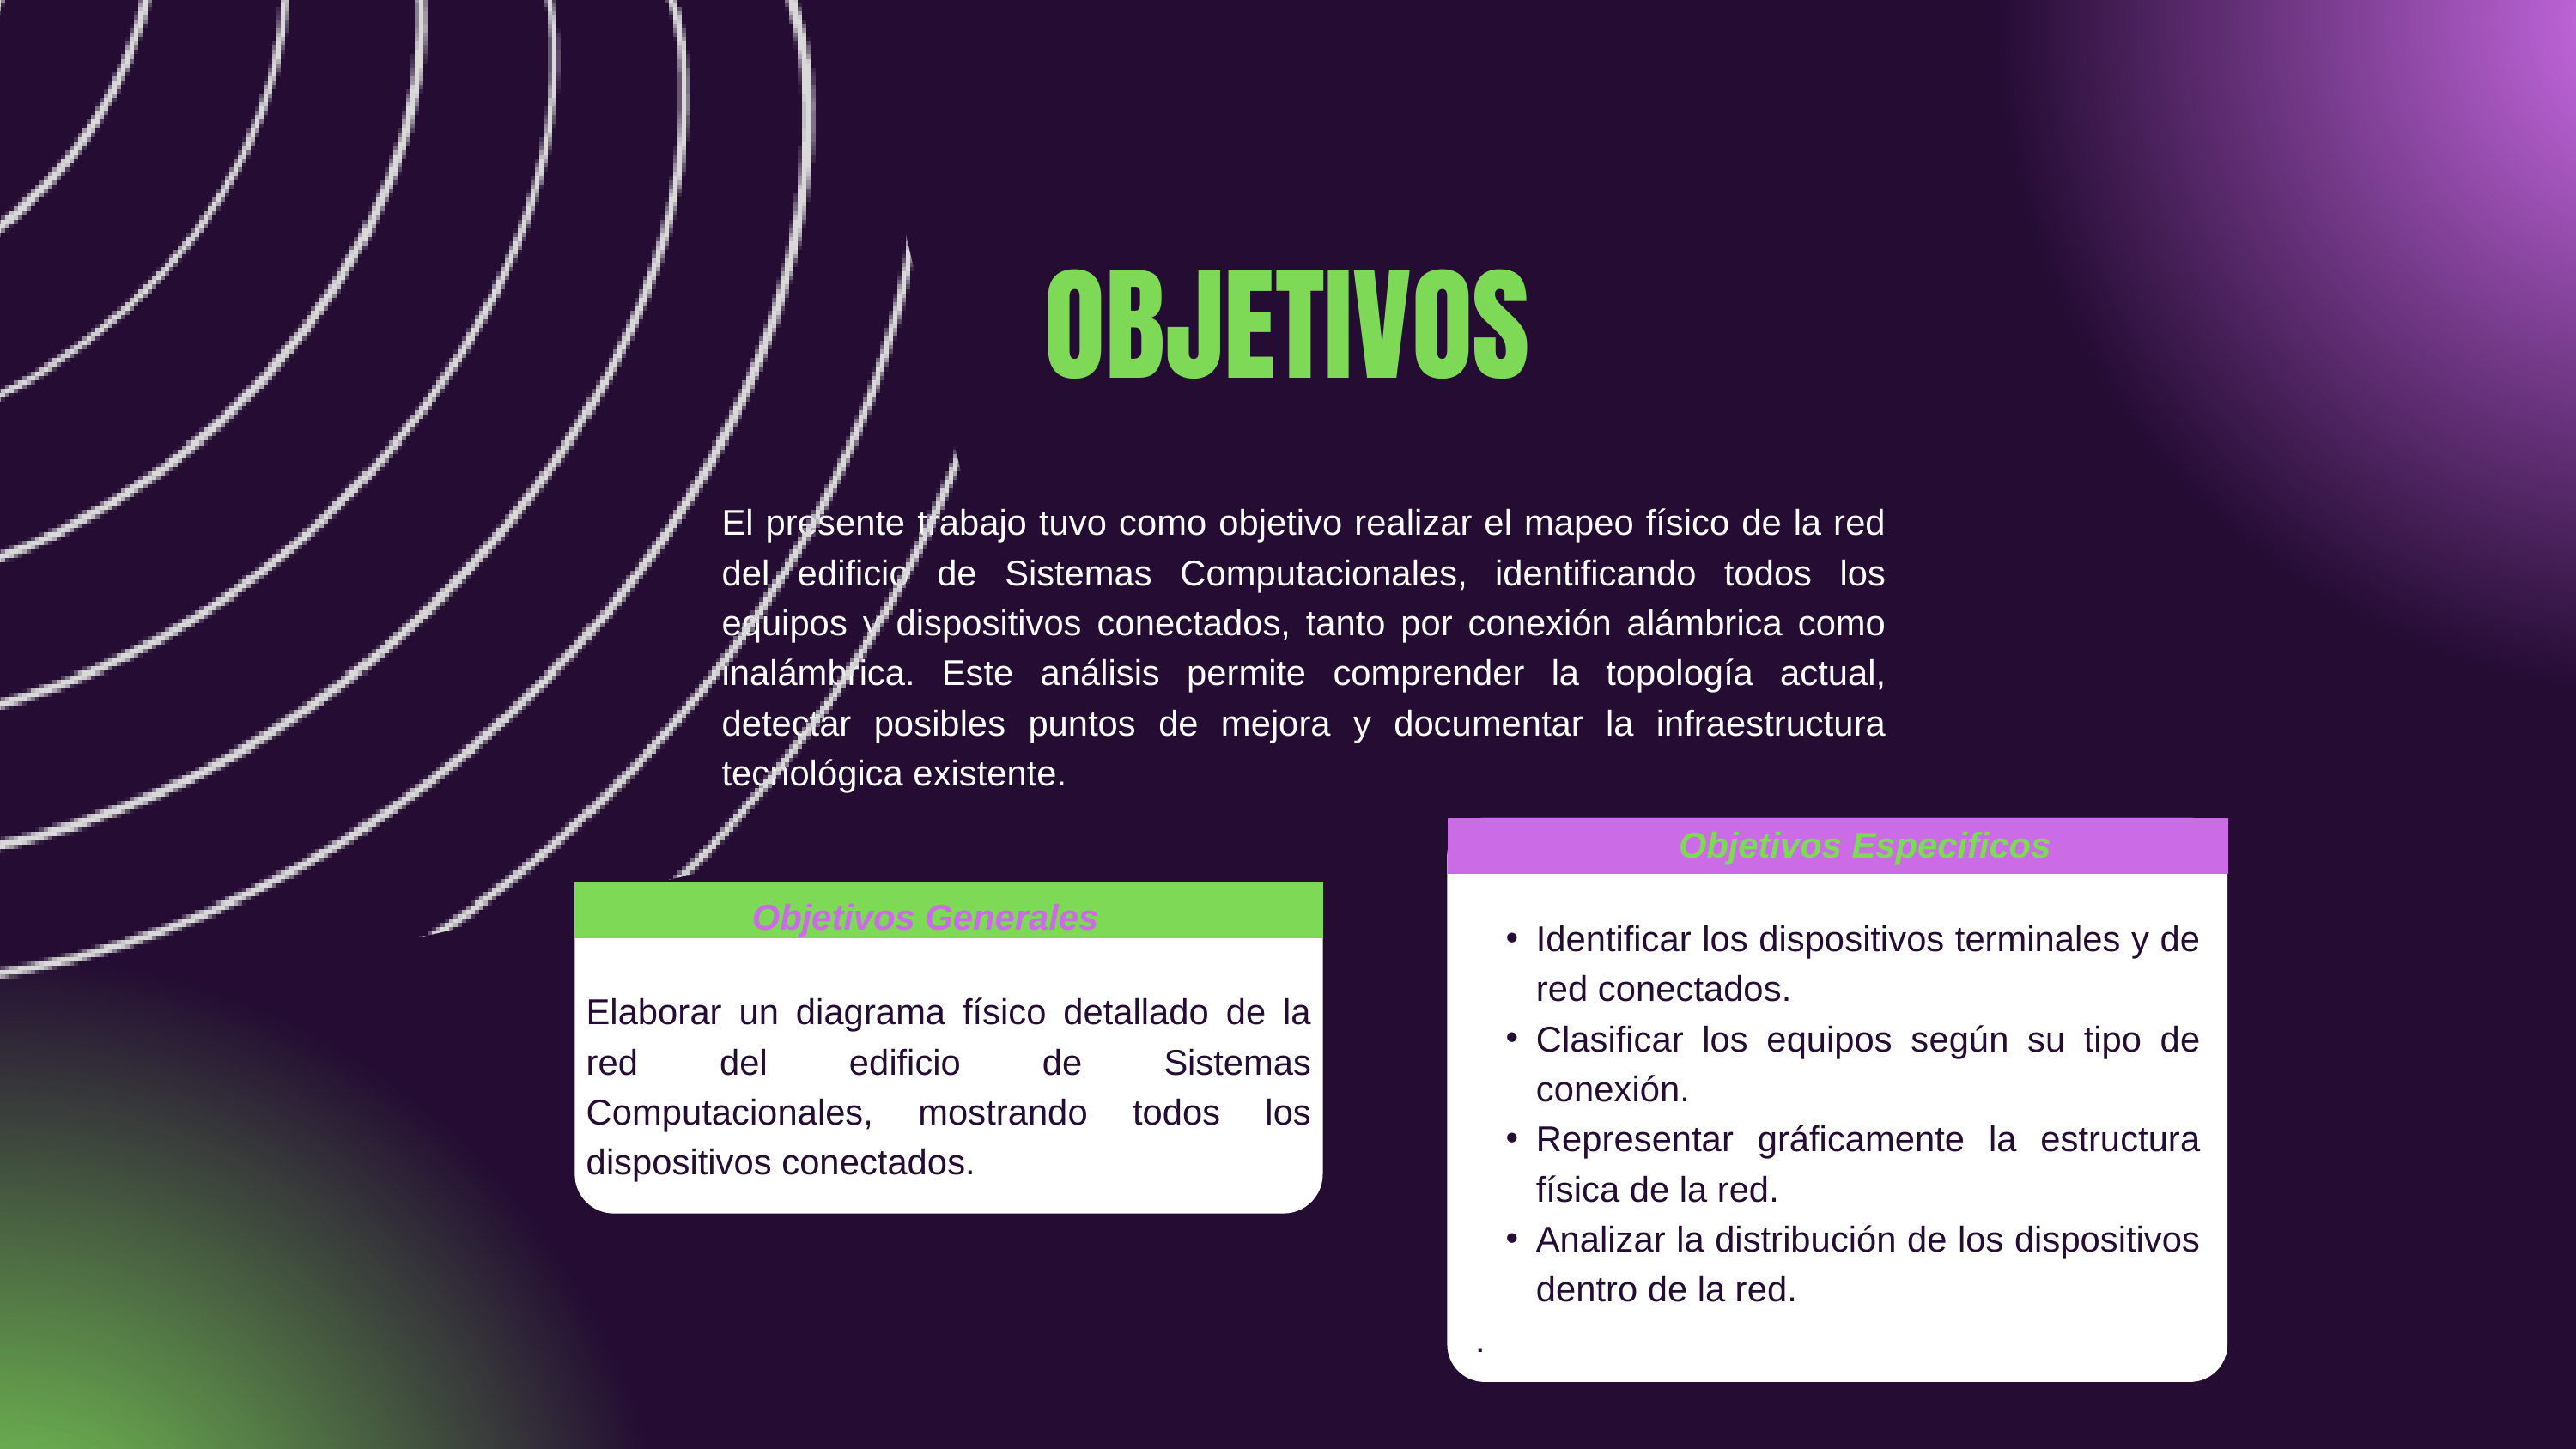

OBJETIVOS
El presente trabajo tuvo como objetivo realizar el mapeo físico de la red del edificio de Sistemas Computacionales, identificando todos los equipos y dispositivos conectados, tanto por conexión alámbrica como inalámbrica. Este análisis permite comprender la topología actual, detectar posibles puntos de mejora y documentar la infraestructura tecnológica existente.

Objetivos Especificos

Objetivos Generales
Identificar los dispositivos terminales y de red conectados.
Clasificar los equipos según su tipo de conexión.
Representar gráficamente la estructura física de la red.
Analizar la distribución de los dispositivos dentro de la red.
.
Elaborar un diagrama físico detallado de la red del edificio de Sistemas Computacionales, mostrando todos los dispositivos conectados.